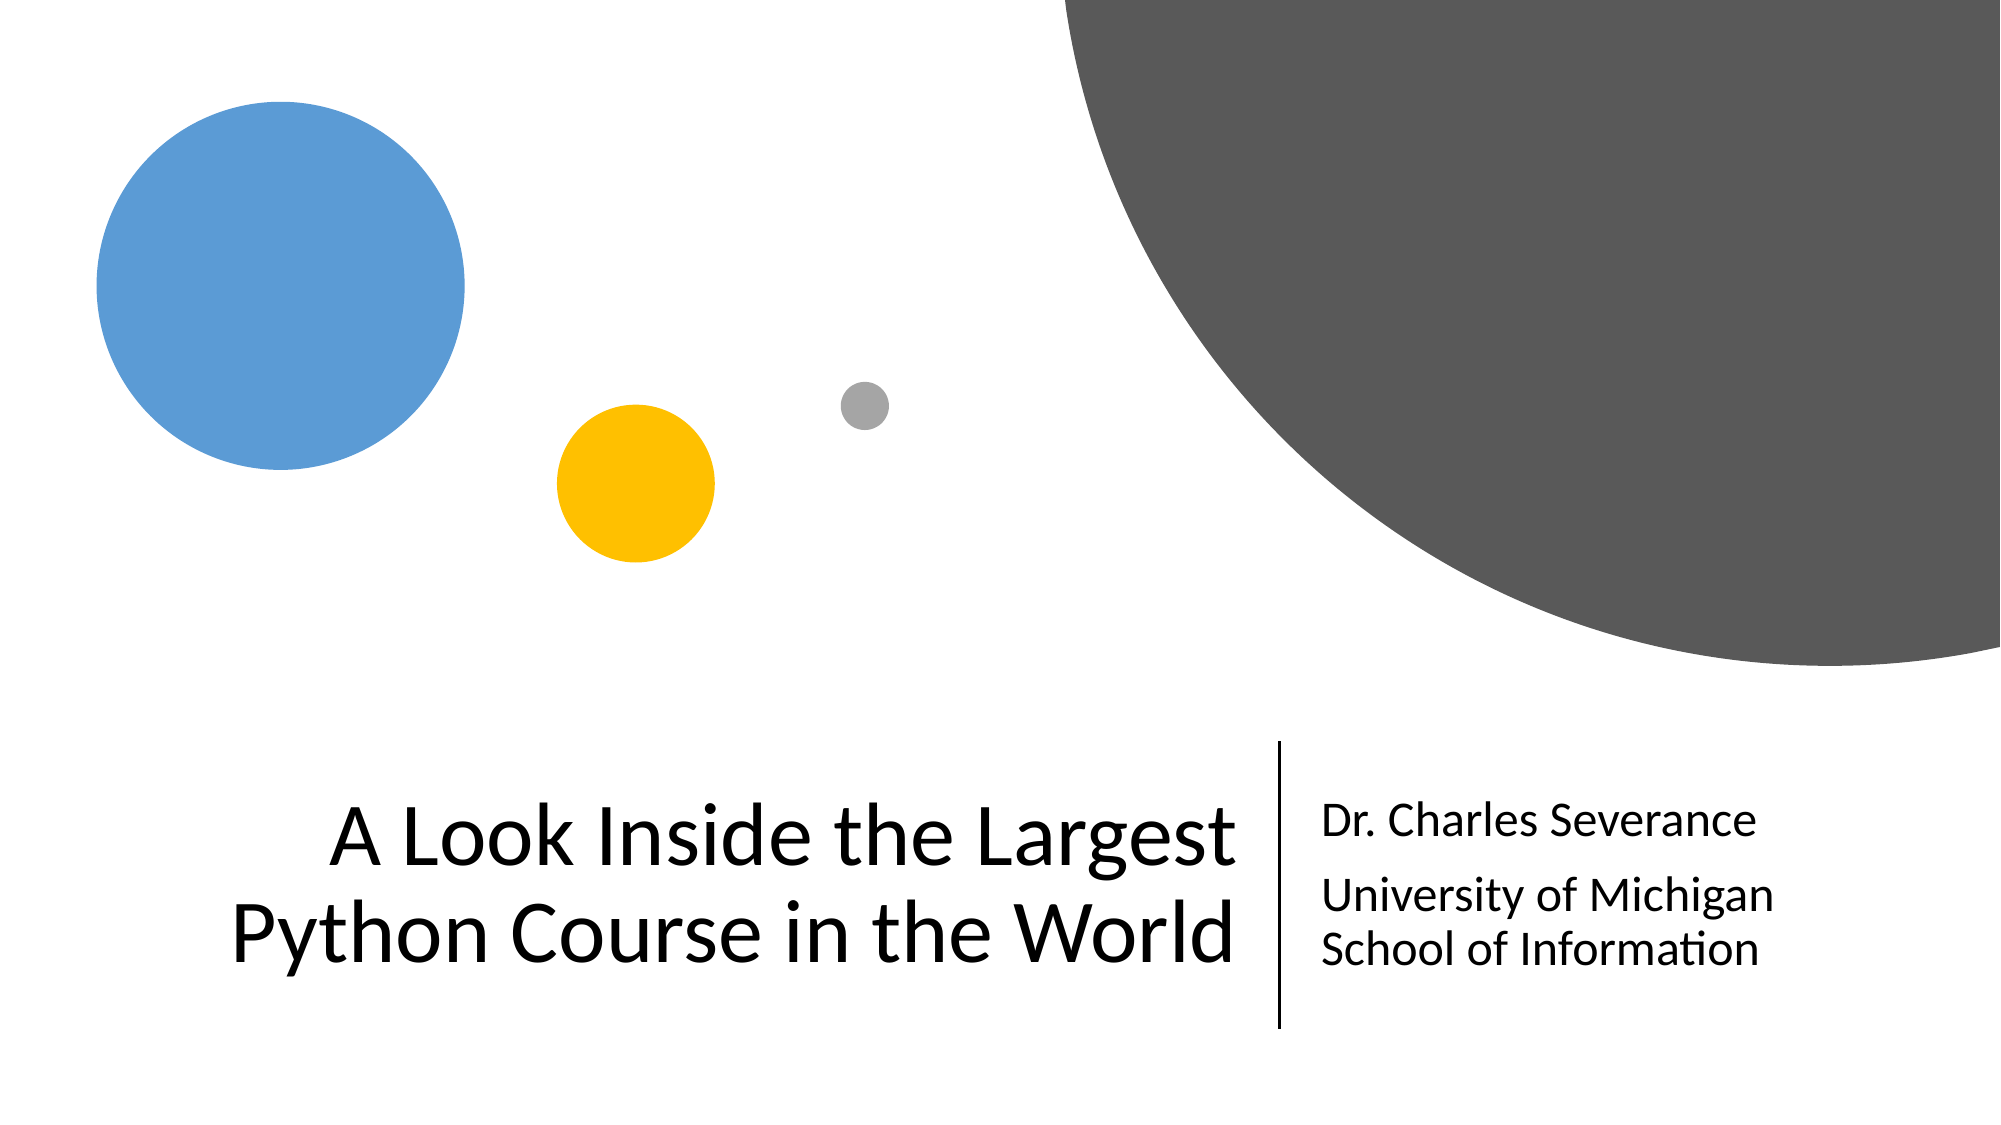

# A Look Inside the Largest Python Course in the World
Dr. Charles Severance
University of Michigan School of Information